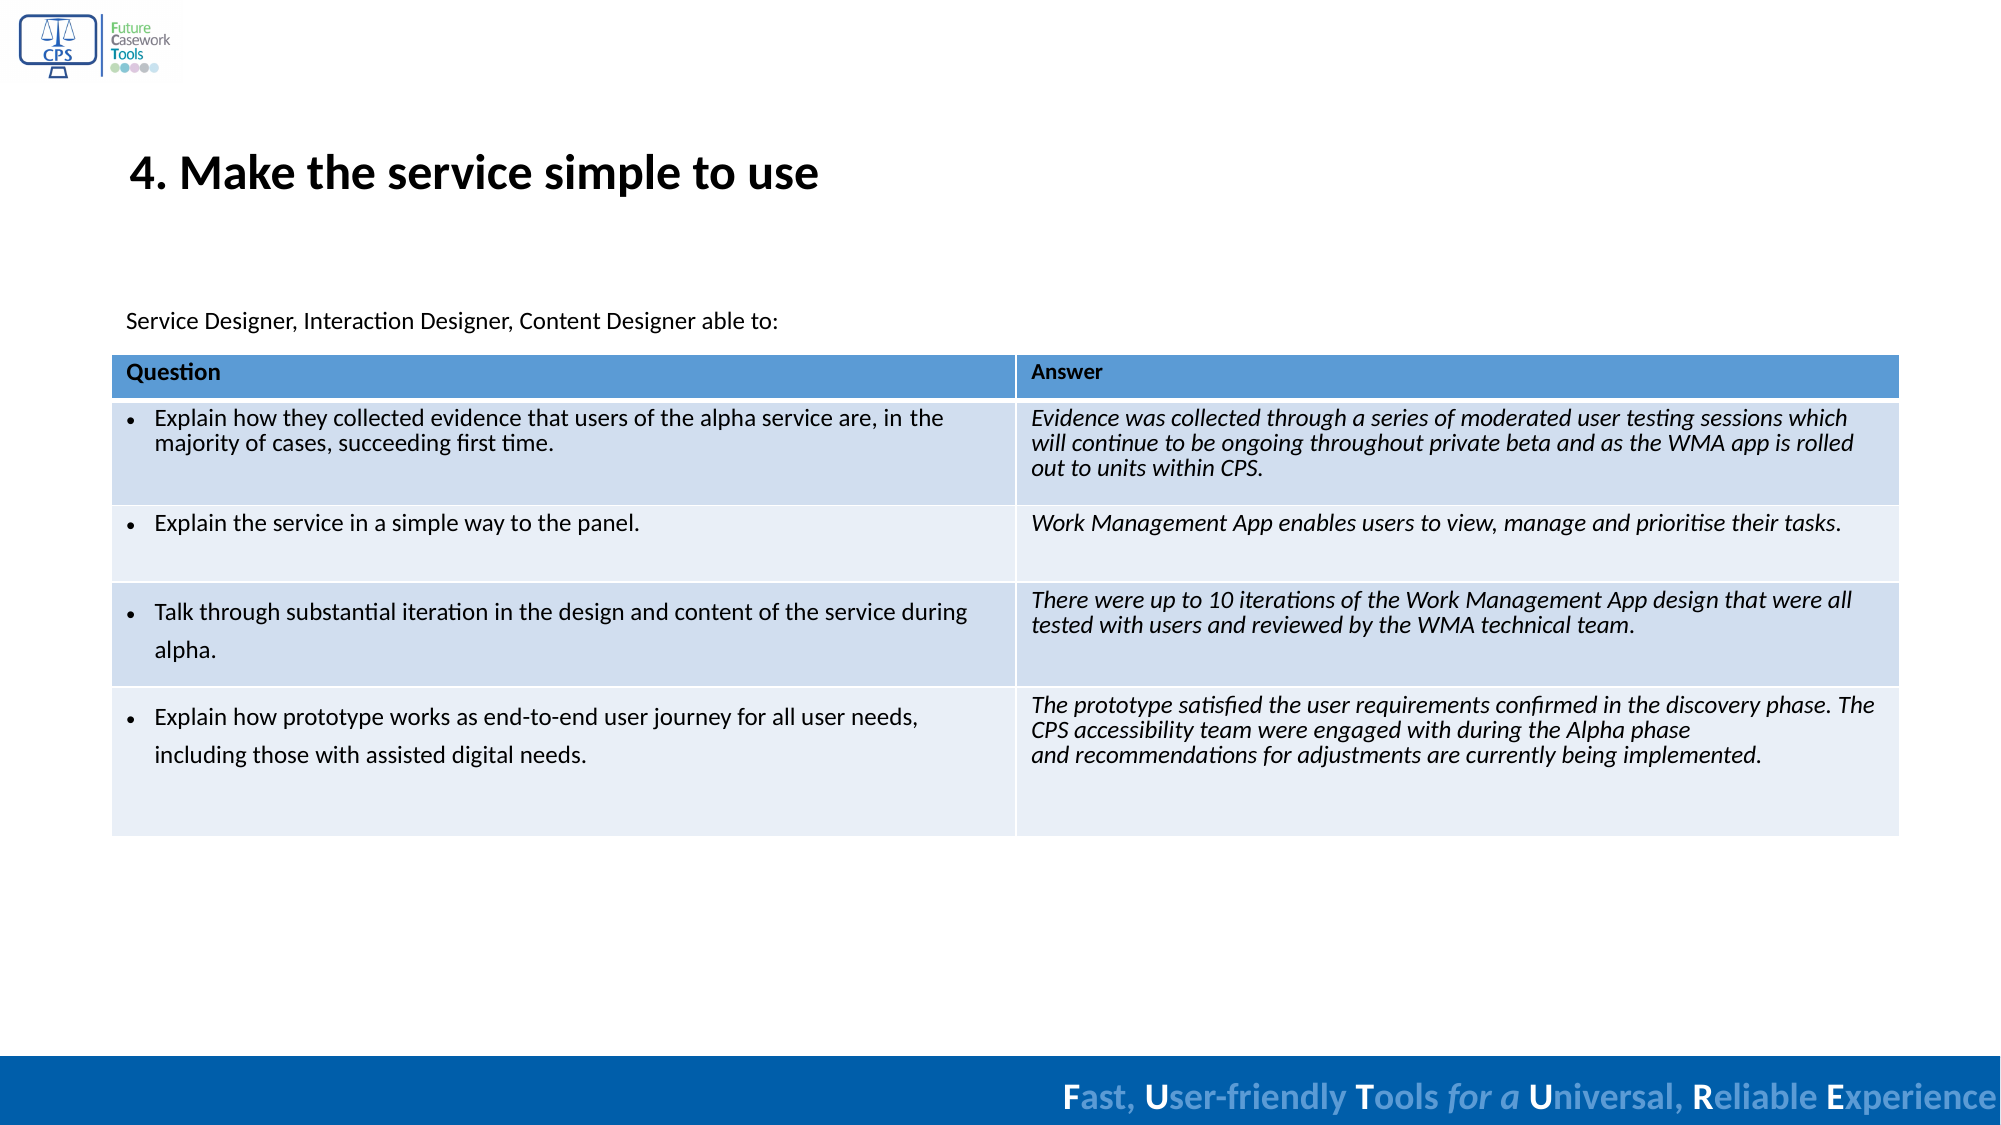

4. Make the service simple to use
Service Designer, Interaction Designer, Content Designer able to:

| Question | Answer |
| --- | --- |
| Explain how they collected evidence that users of the alpha service are, in the majority of cases, succeeding first time. | Evidence was collected through a series of moderated user testing sessions which will continue to be ongoing throughout private beta and as the WMA app is rolled out to units within CPS. |
| Explain the service in a simple way to the panel. | Work Management App enables users to view, manage and prioritise their tasks. |
| Talk through substantial iteration in the design and content of the service during alpha. | There were up to 10 iterations of the Work Management App design that were all tested with users and reviewed by the WMA technical team. |
| Explain how prototype works as end-to-end user journey for all user needs, including those with assisted digital needs. | The prototype satisfied the user requirements confirmed in the discovery phase. The CPS accessibility team were engaged with during the Alpha phase and recommendations for adjustments are currently being implemented. |